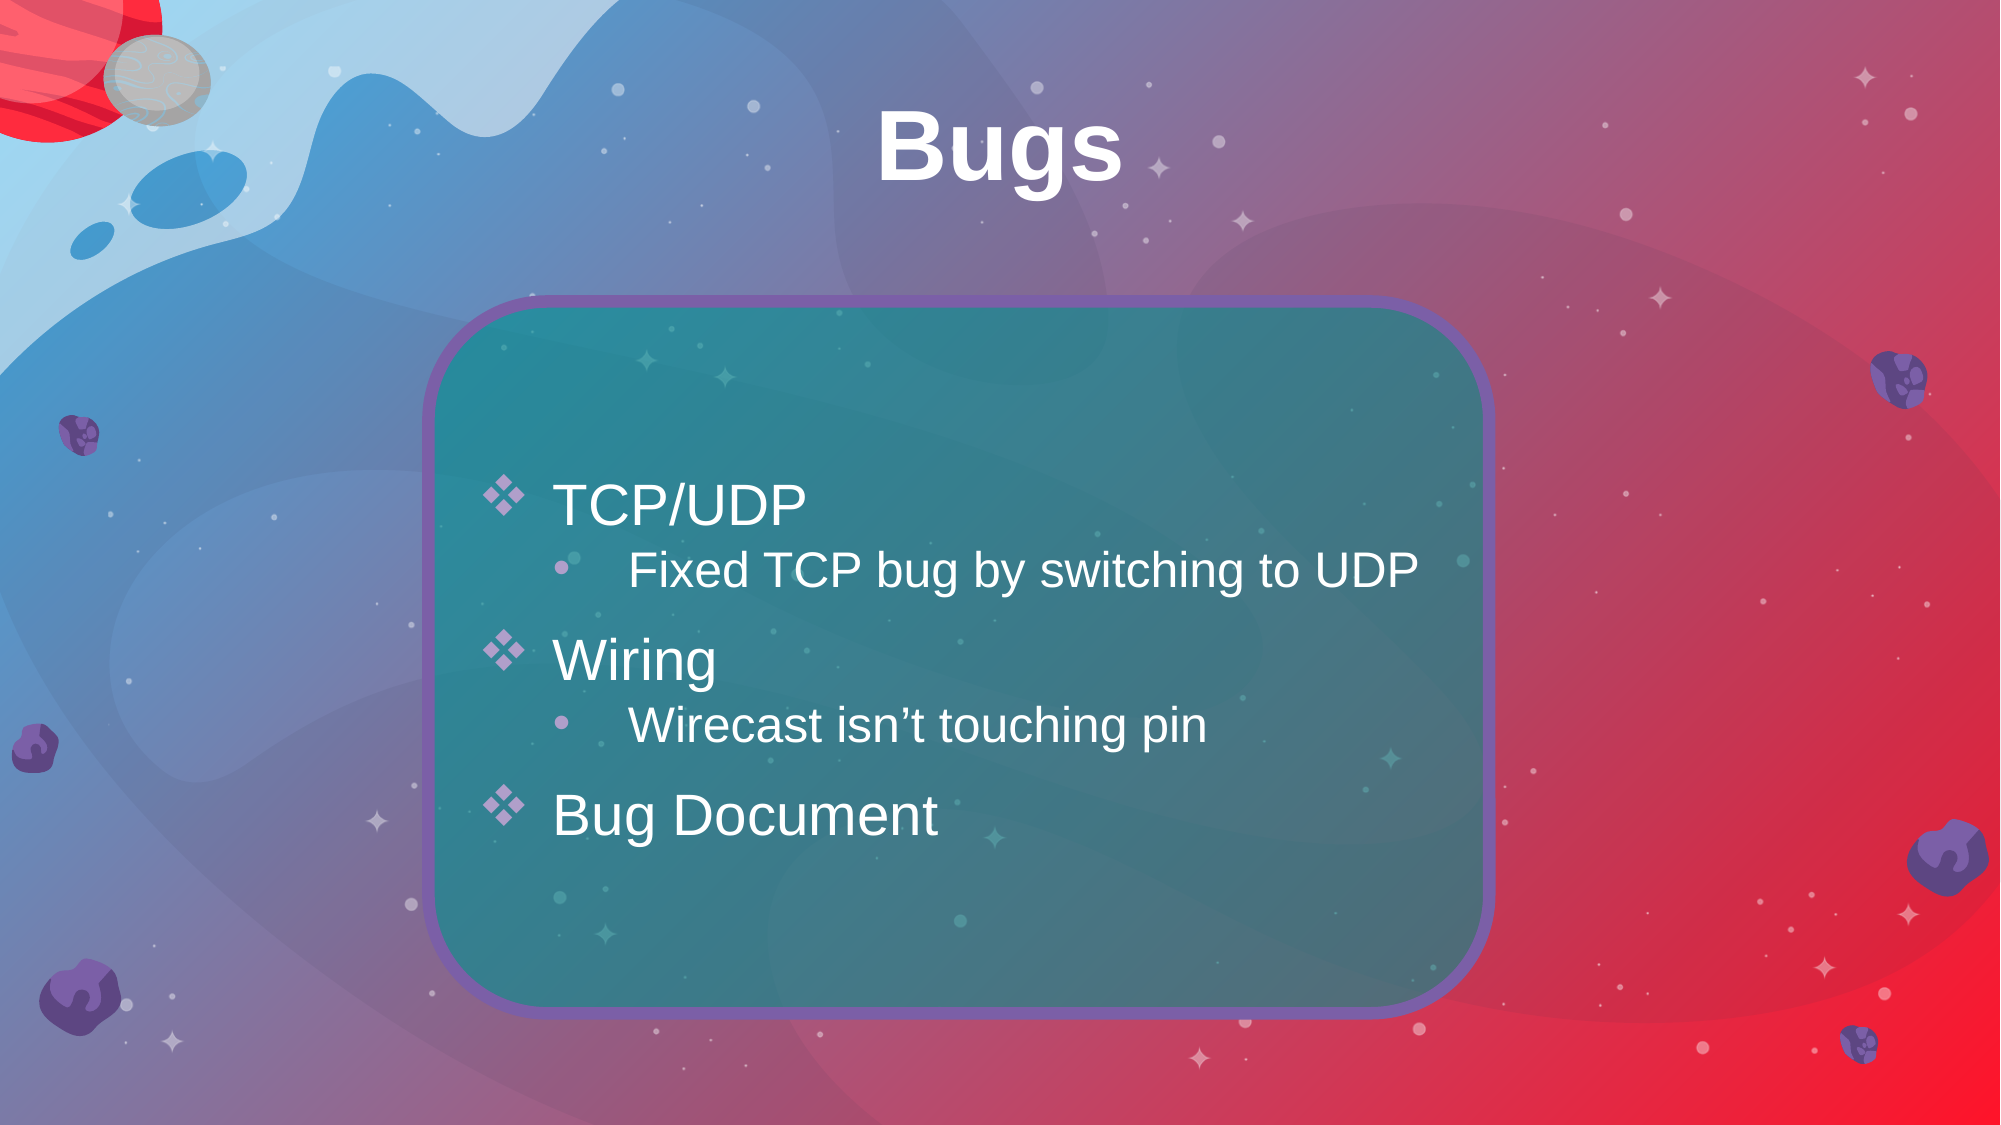

# Bugs
TCP/UDP
Fixed TCP bug by switching to UDP
Wiring
Wirecast isn’t touching pin
Bug Document